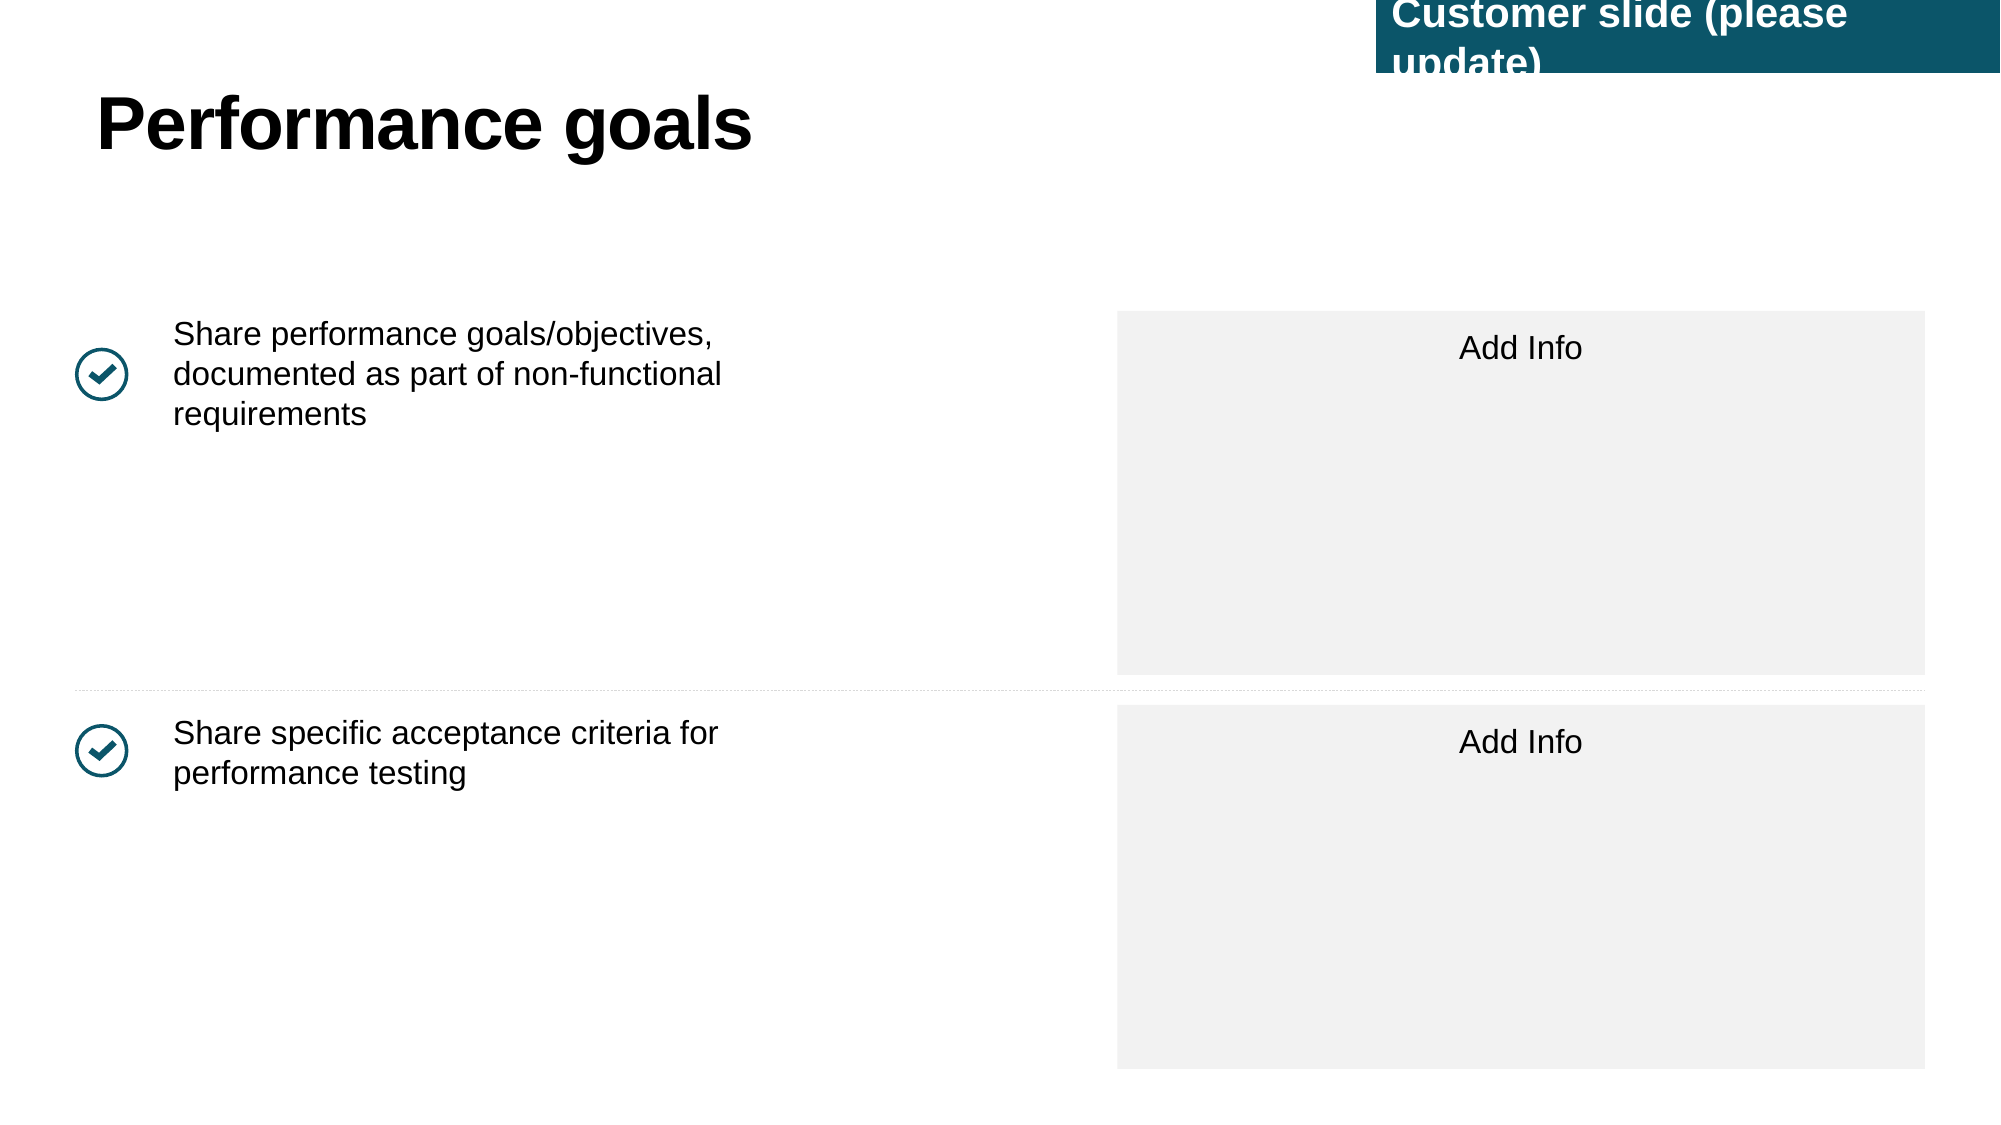

Customer slide (please update)
# Performance goals
Add Info
Share performance goals/objectives, documented as part of non-functional requirements

Add Info
Share specific acceptance criteria for performance testing